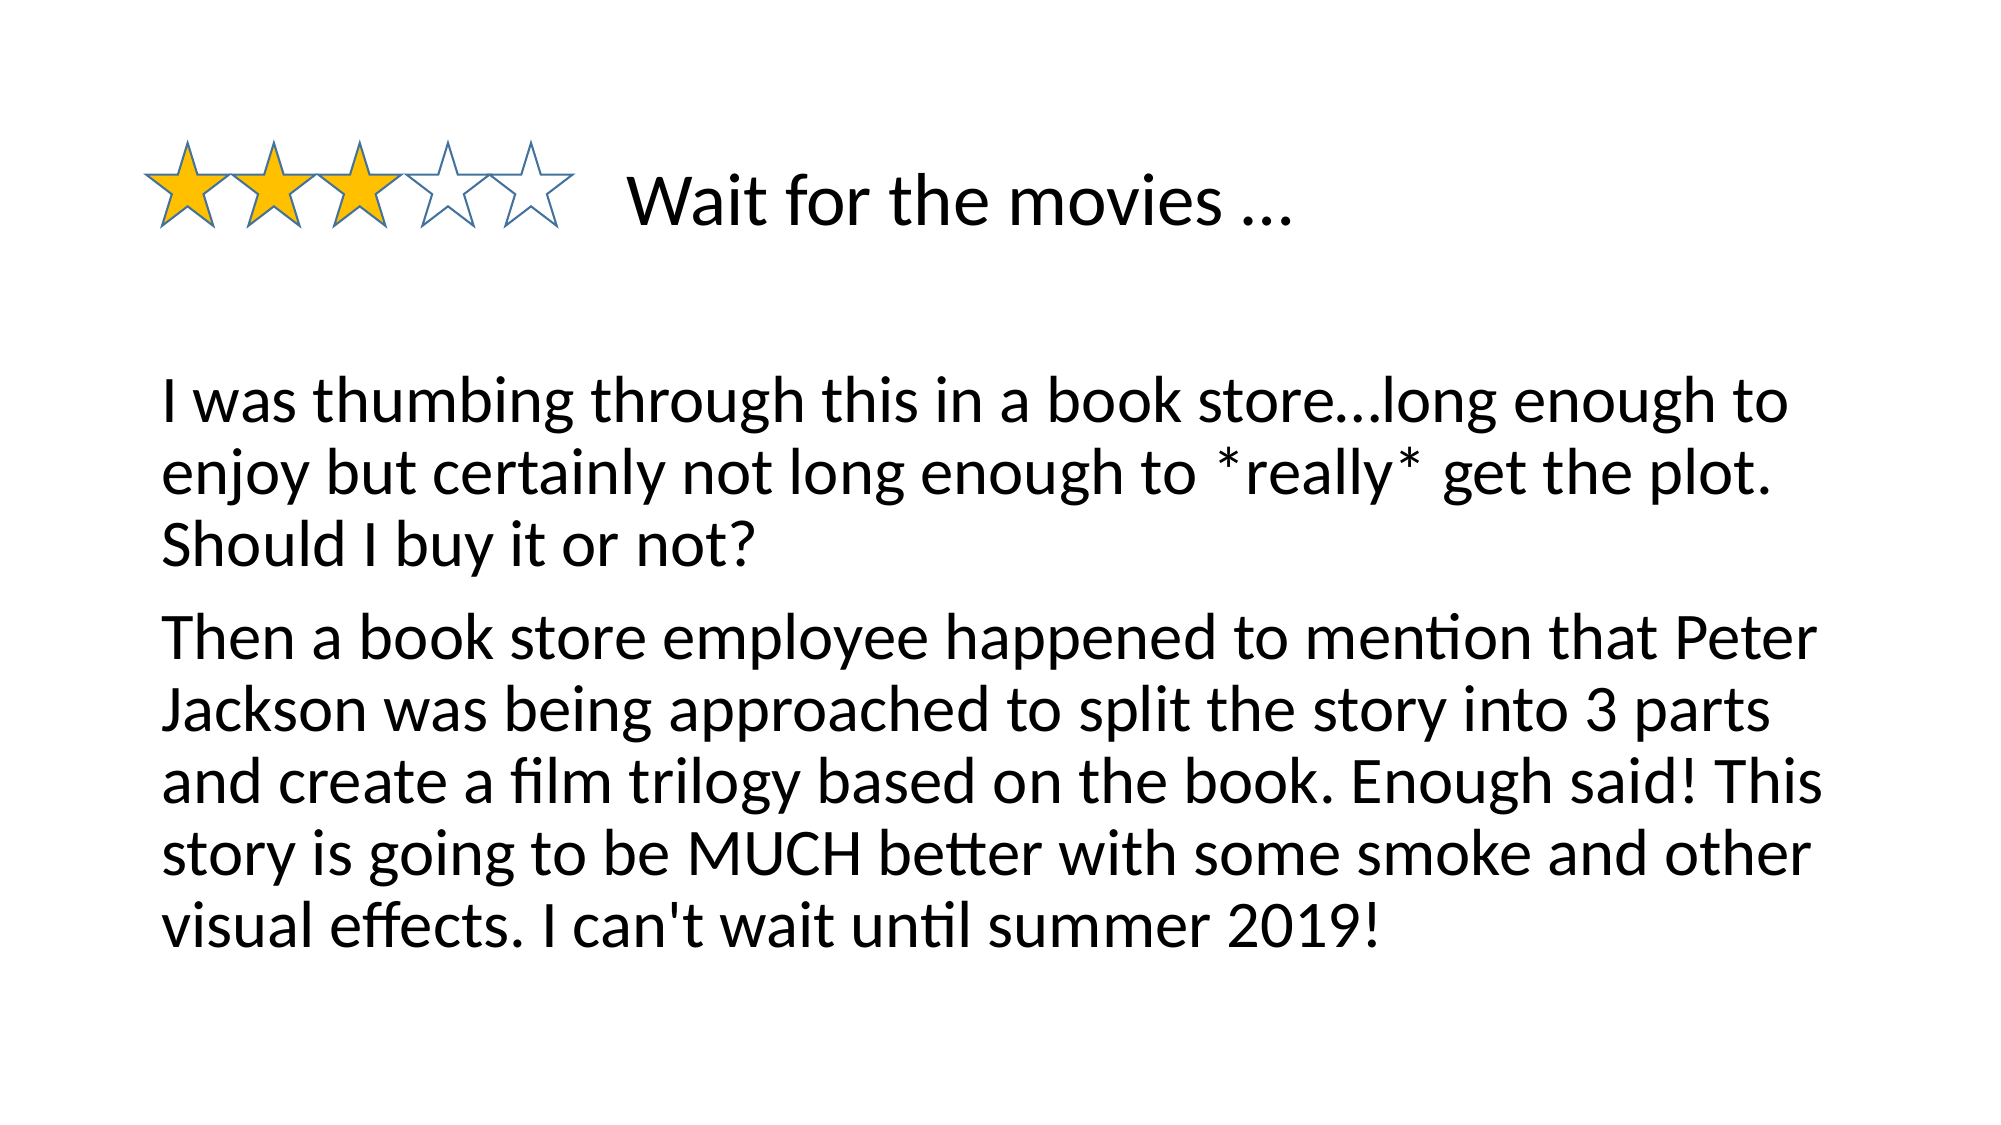

Wait for the movies …

I was thumbing through this in a book store…long enough to enjoy but certainly not long enough to *really* get the plot. Should I buy it or not?
Then a book store employee happened to mention that Peter Jackson was being approached to split the story into 3 parts and create a film trilogy based on the book. Enough said! This story is going to be MUCH better with some smoke and other visual effects. I can't wait until summer 2019!